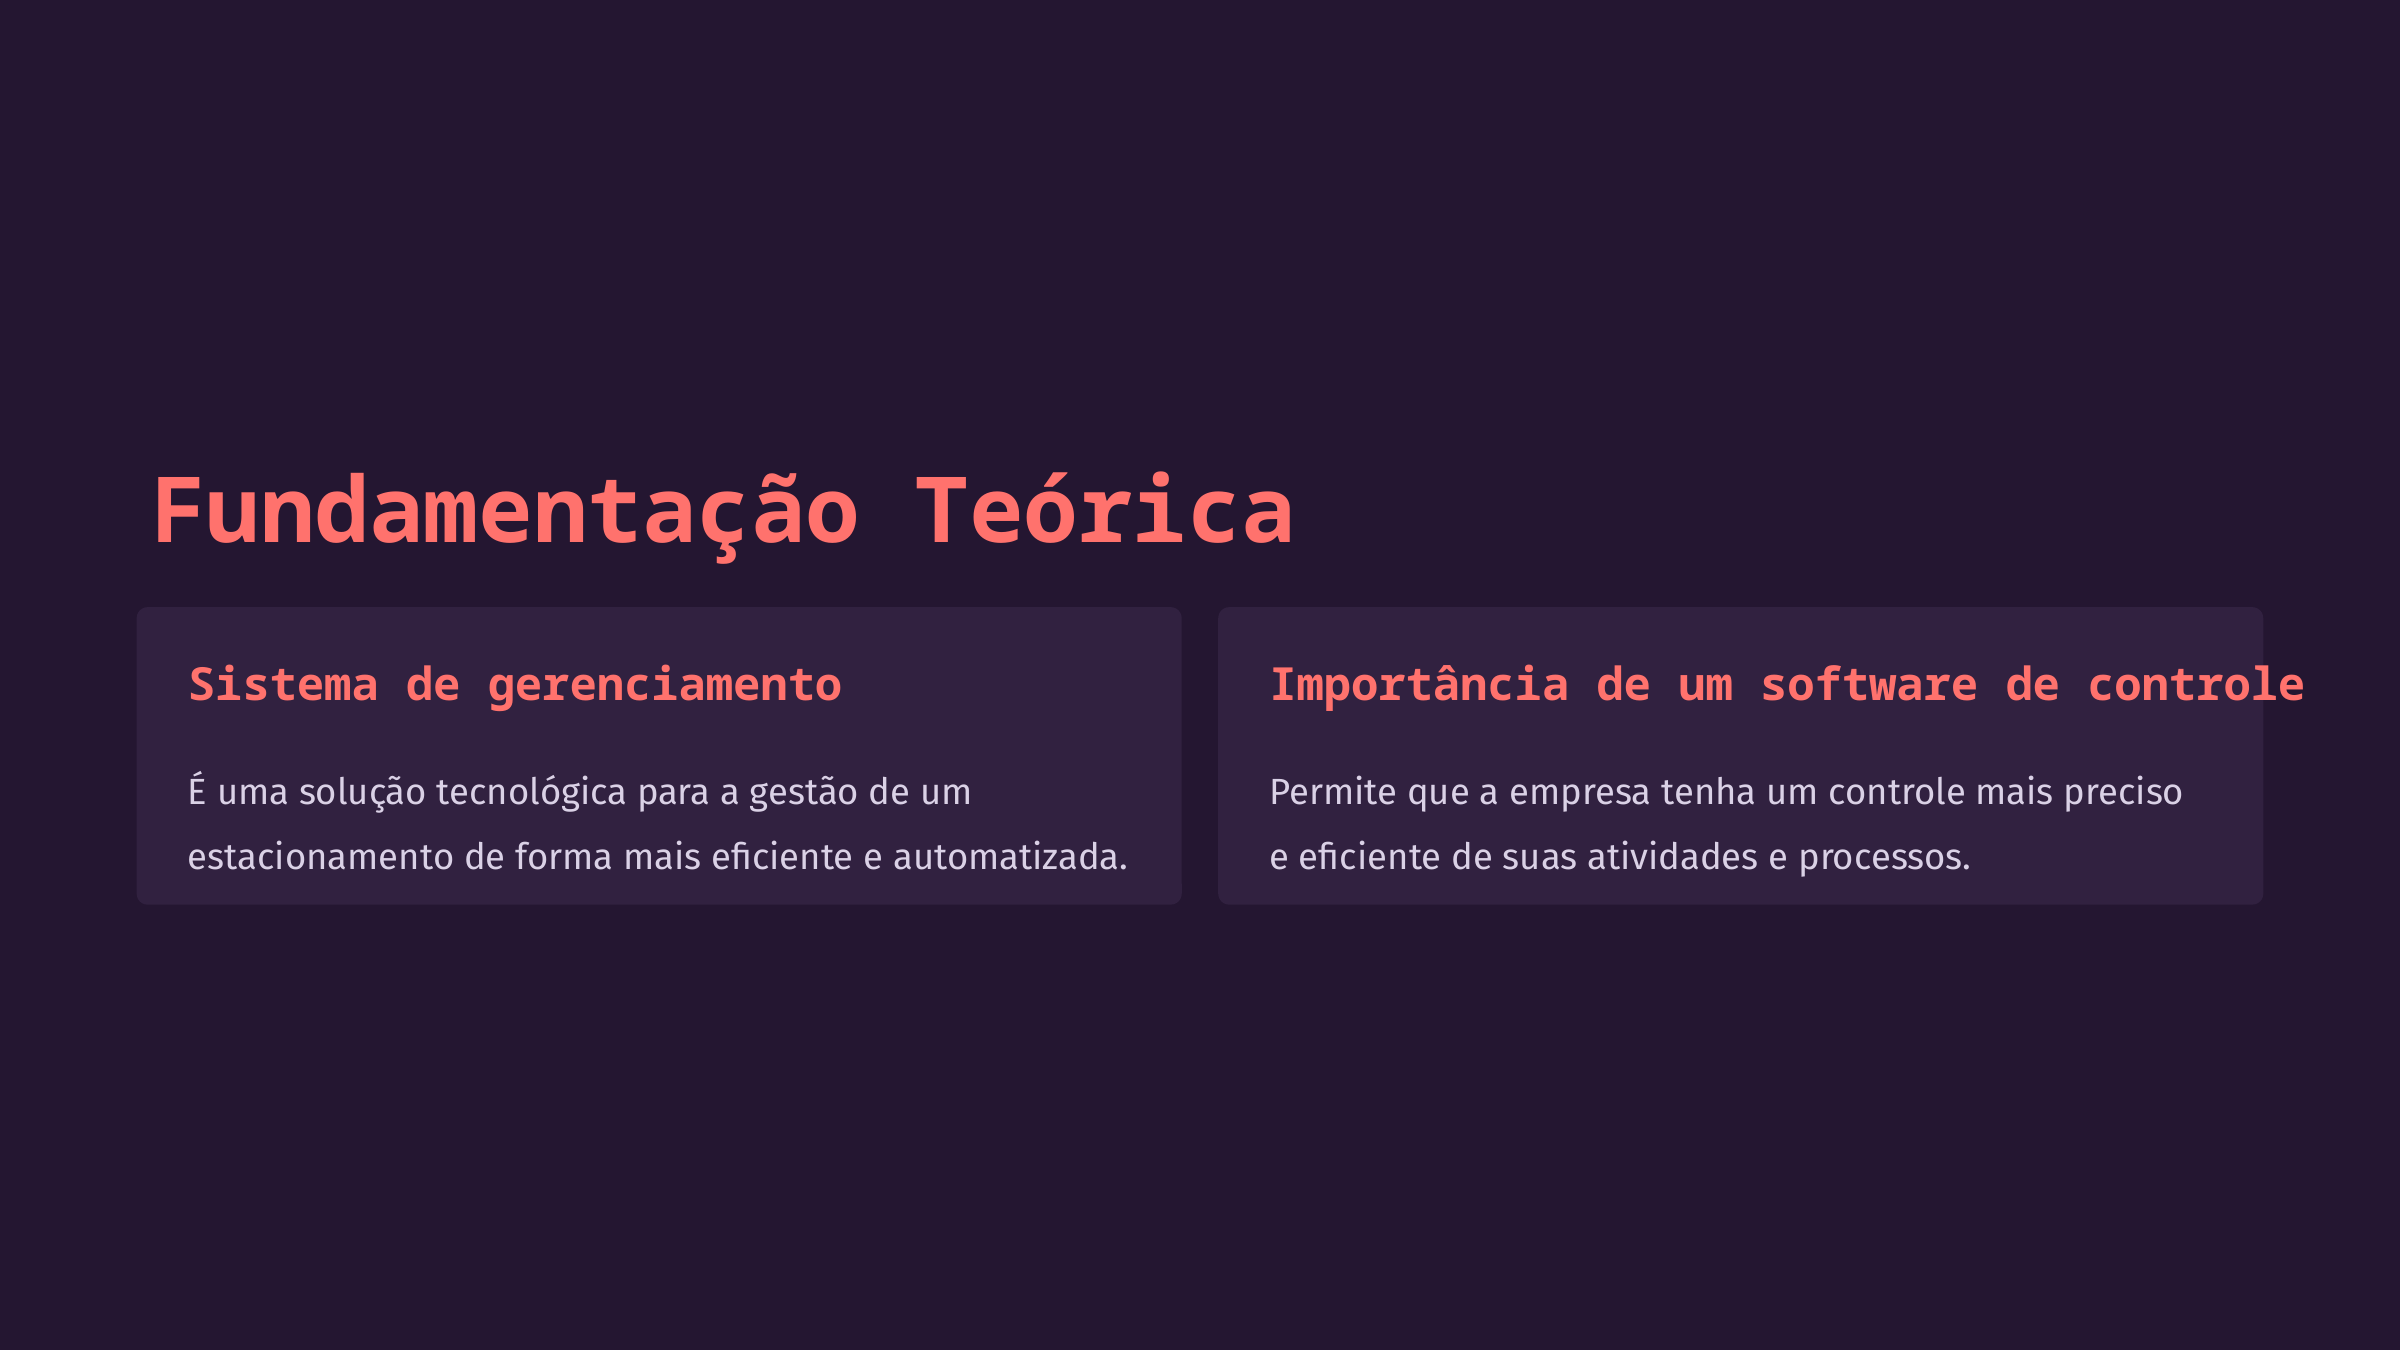

Fundamentação Teórica

Sistema de gerenciamento
Importância de um software de controle
É uma solução tecnológica para a gestão de um estacionamento de forma mais eficiente e automatizada.
Permite que a empresa tenha um controle mais preciso e eficiente de suas atividades e processos.